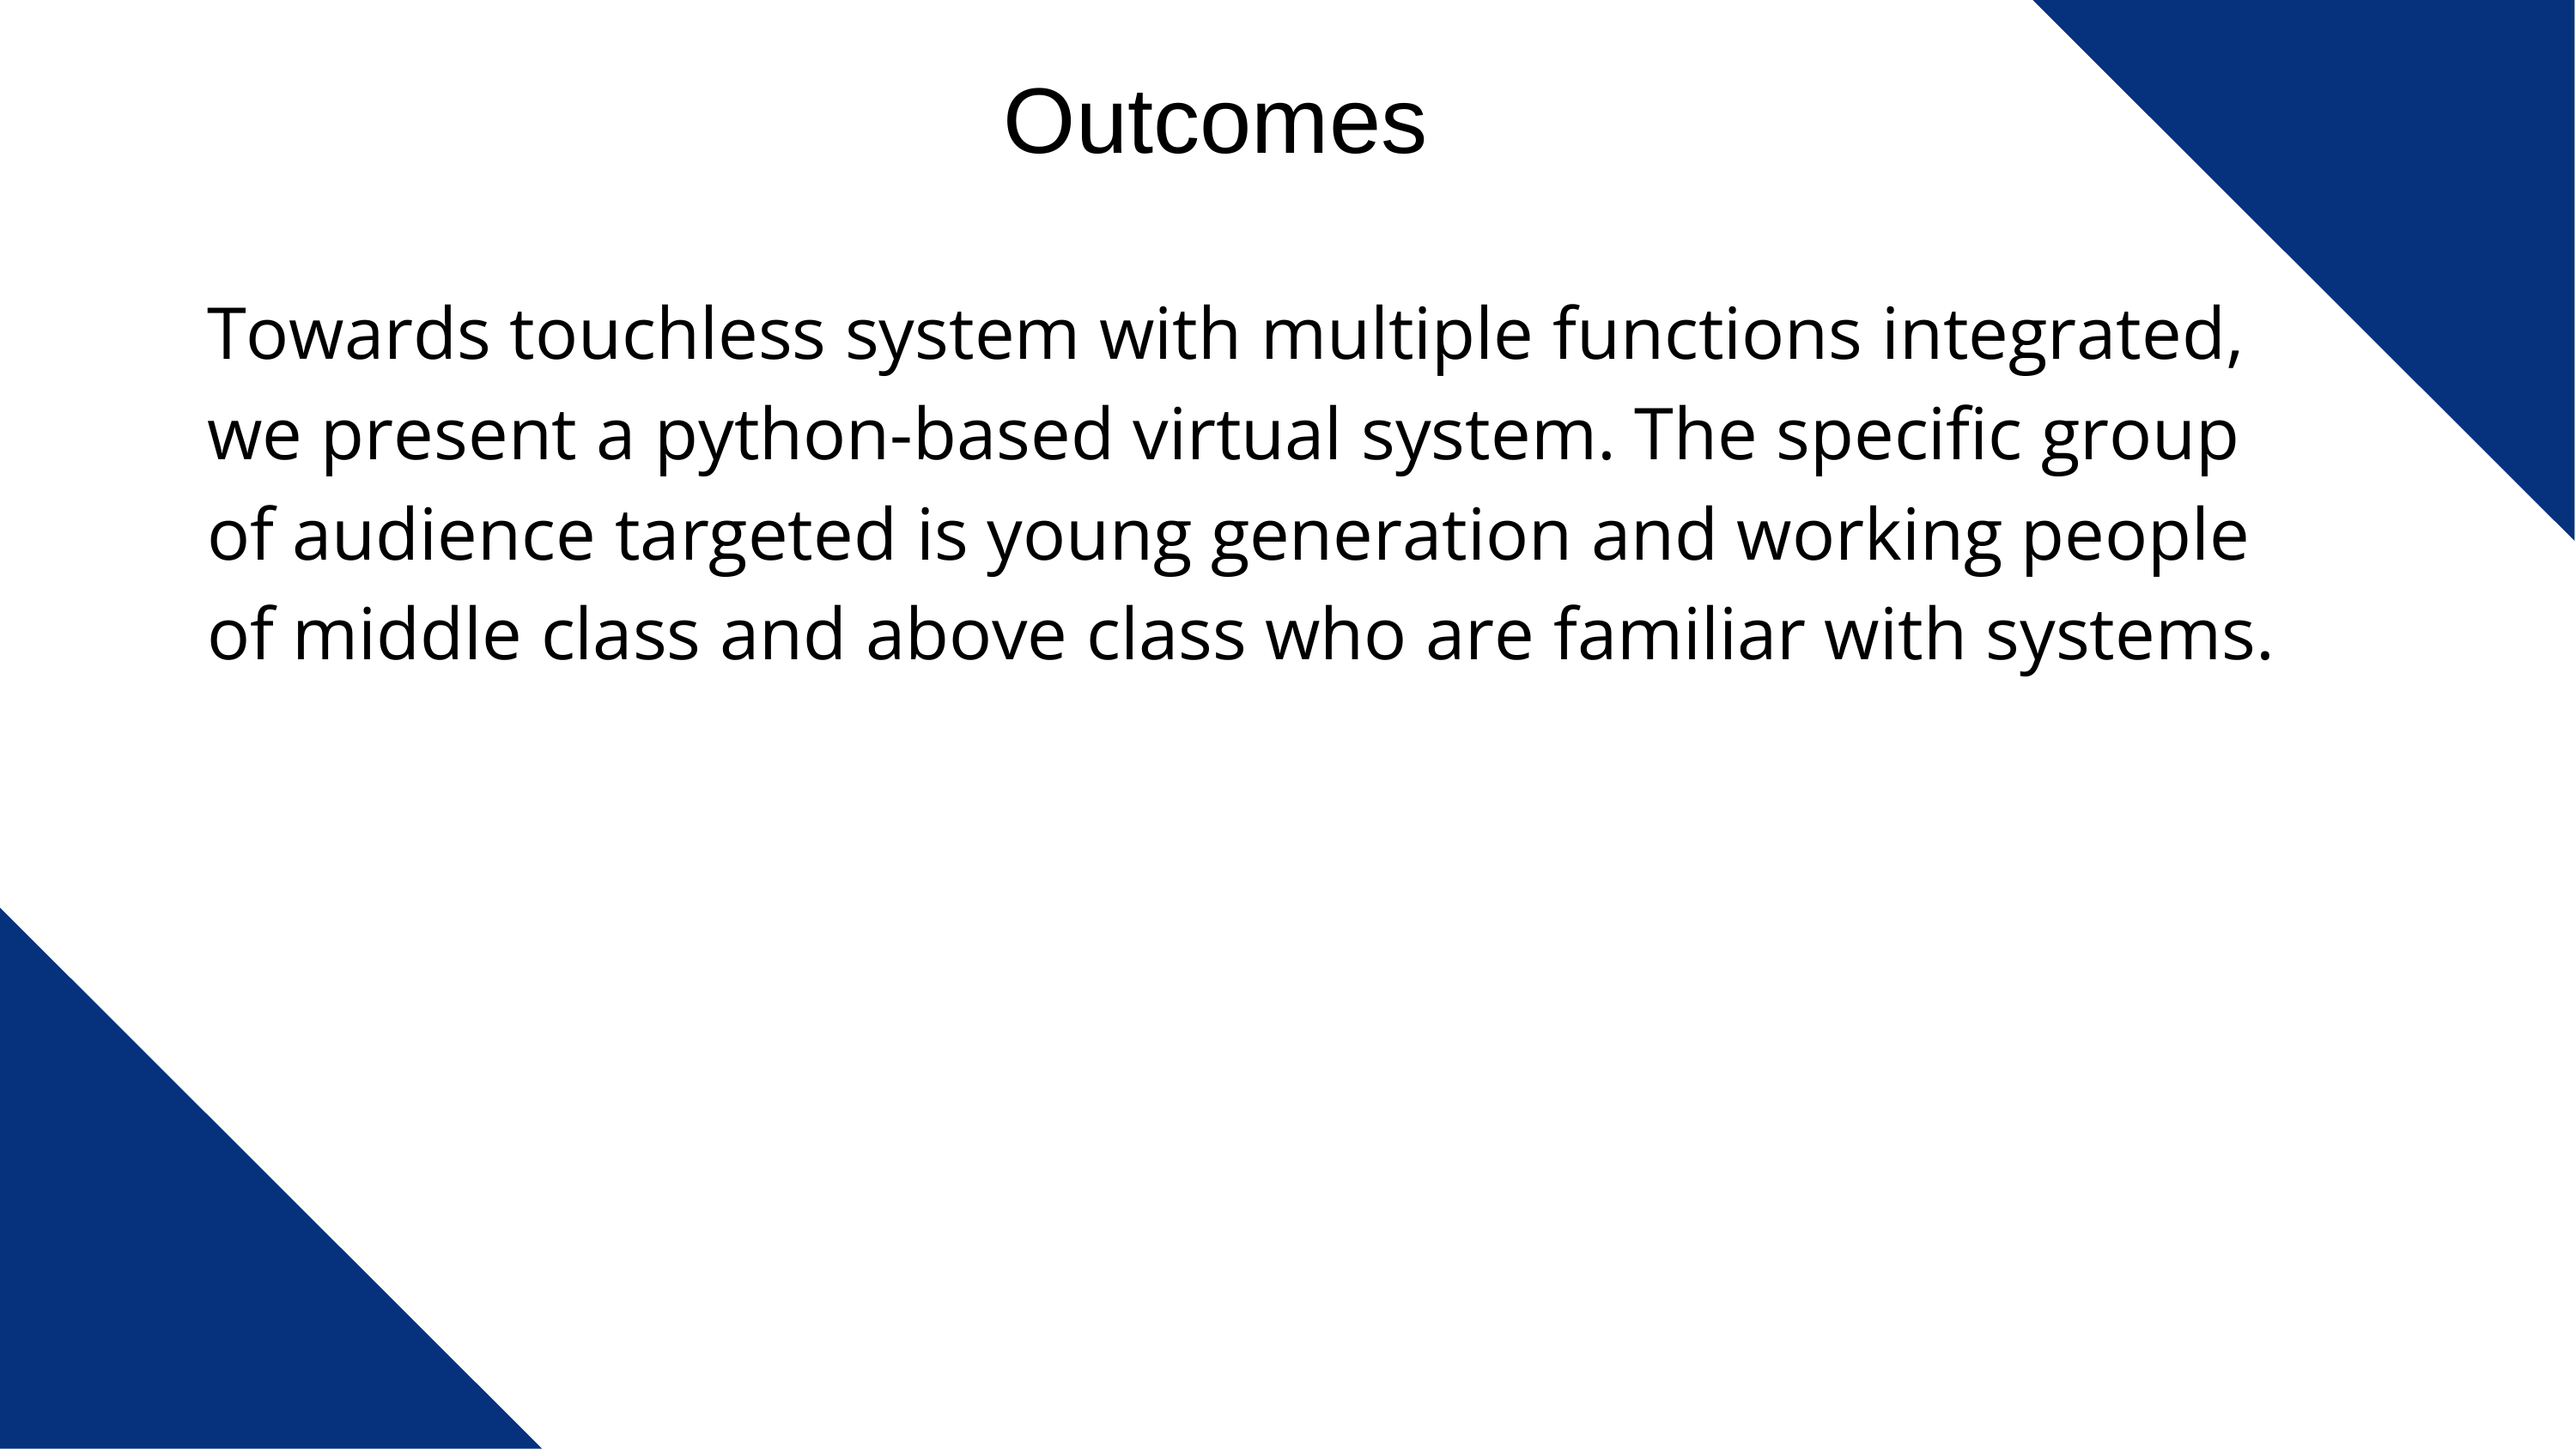

Outcomes

Towards touchless system with multiple functions integrated, we present a python-based virtual system. The specific group of audience targeted is young generation and working people of middle class and above class who are familiar with systems.